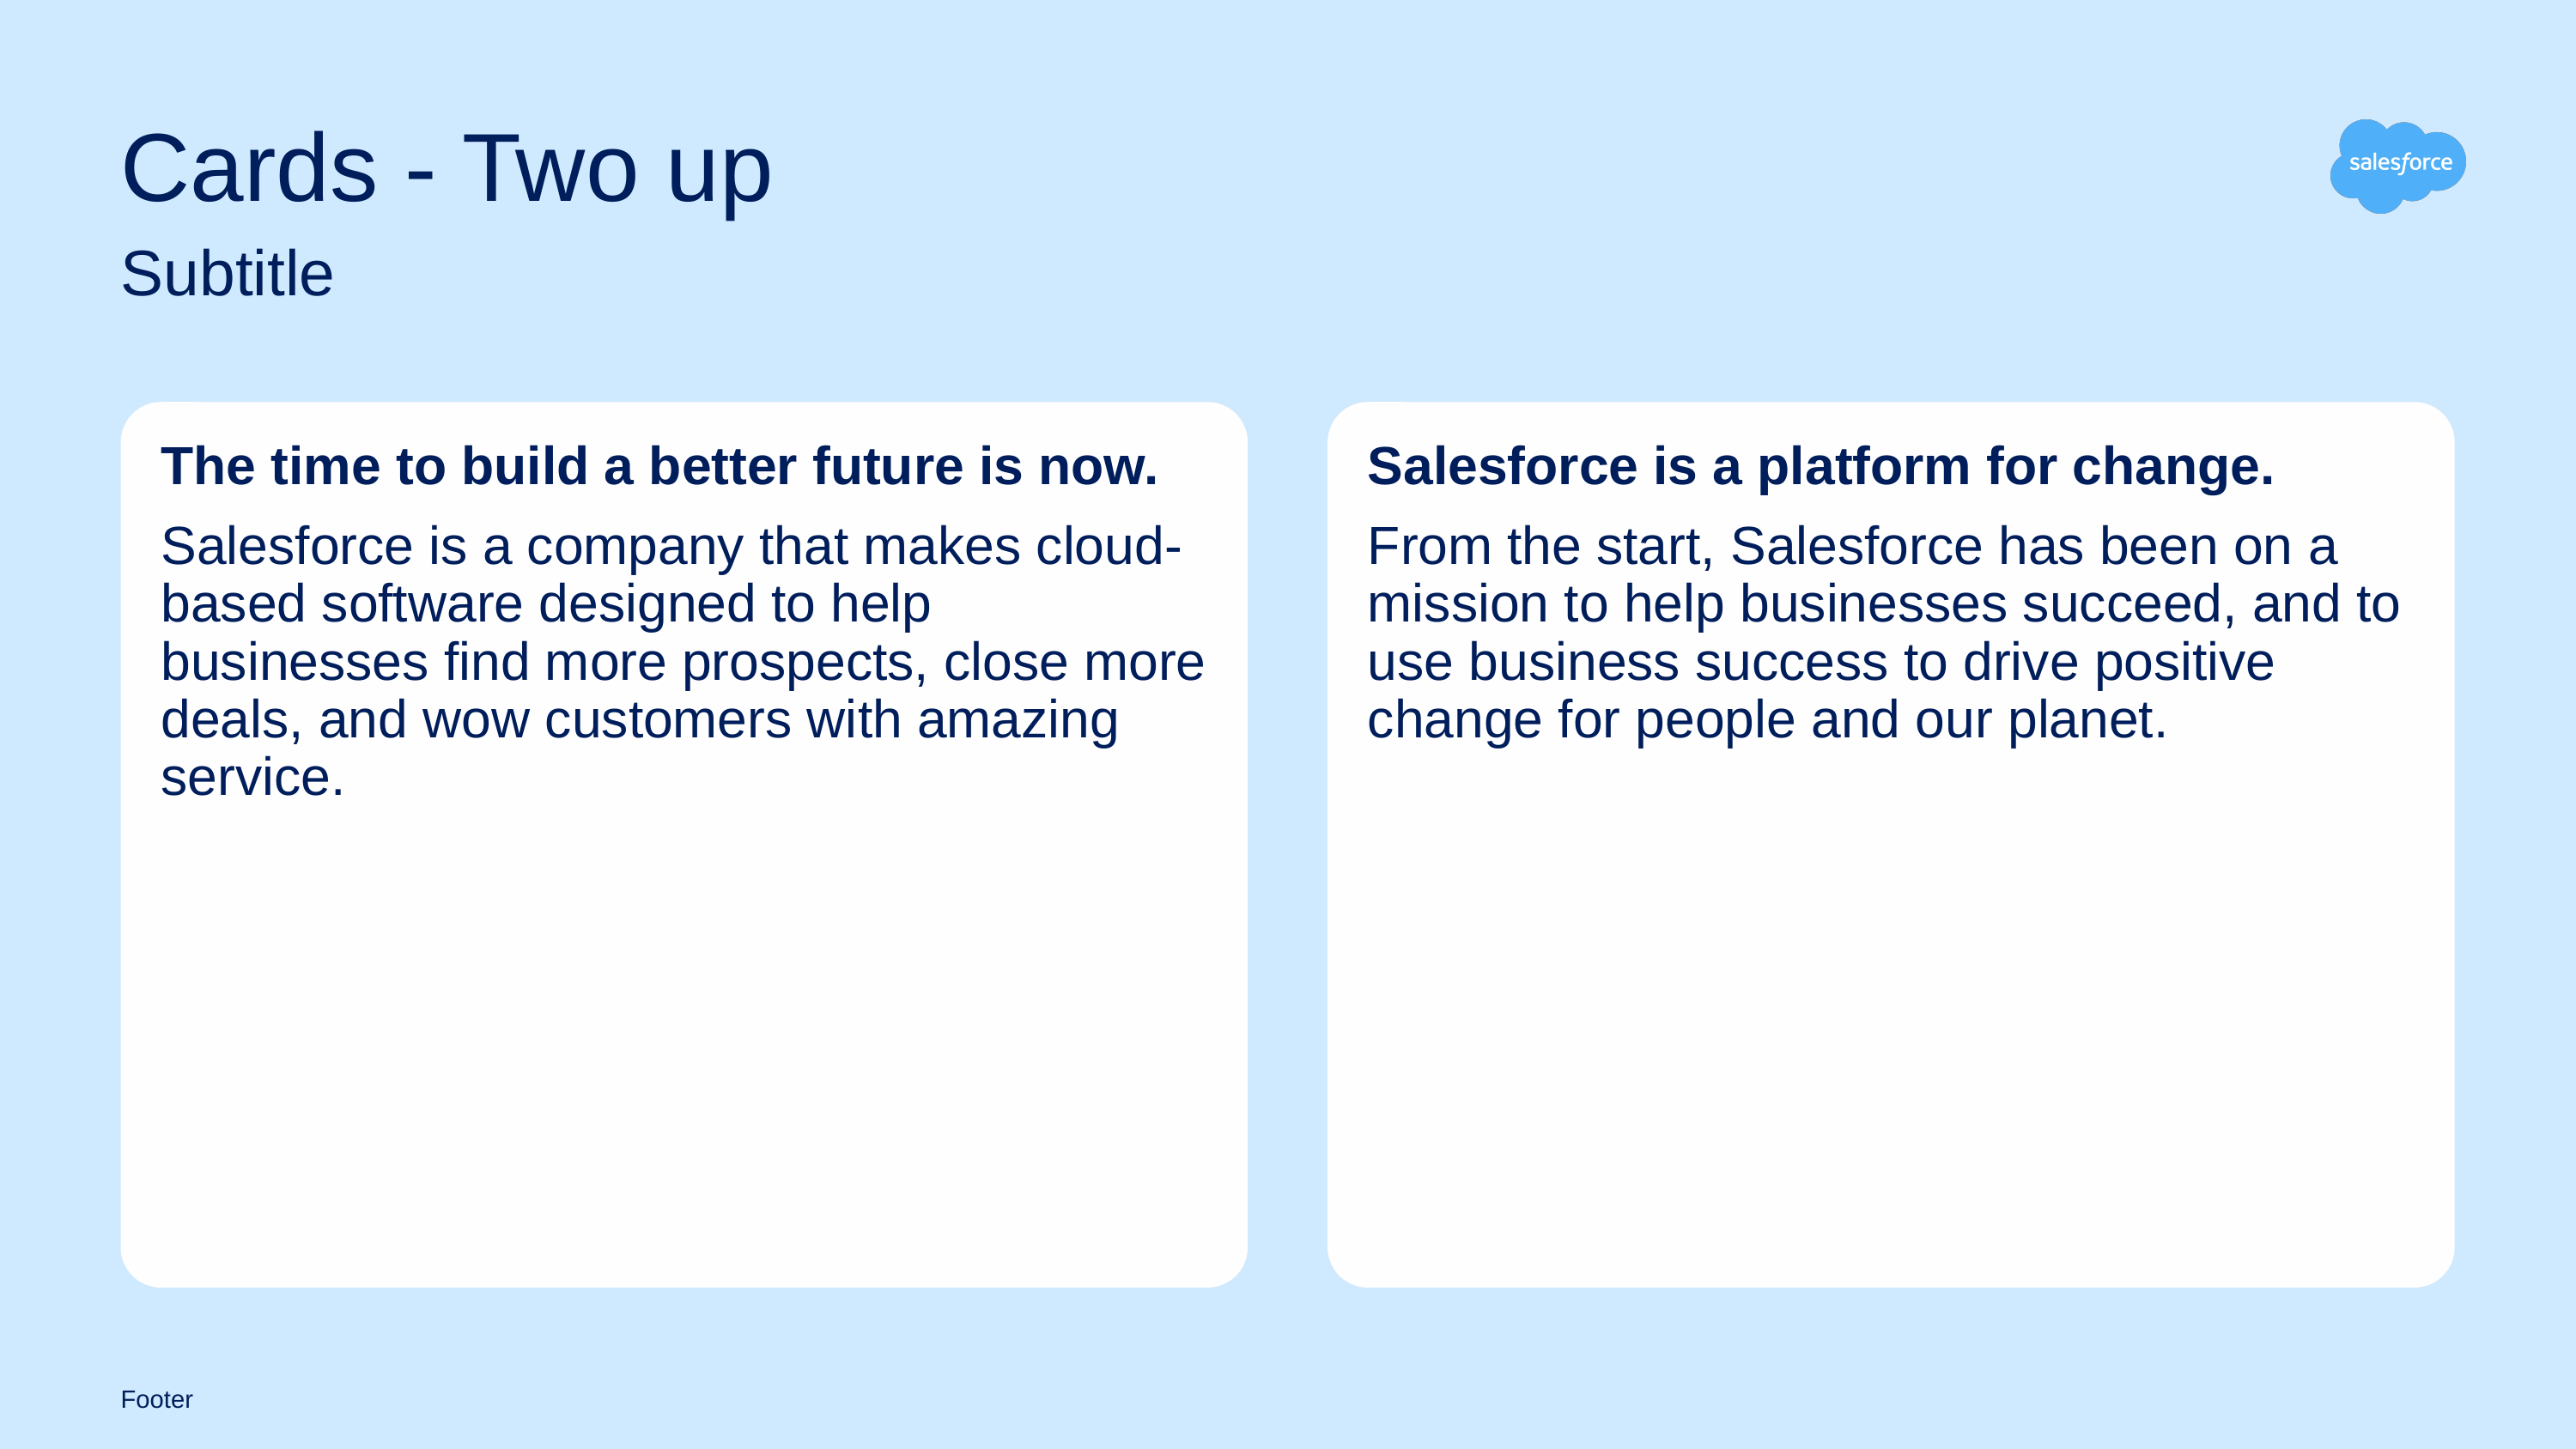

# Cards - Two up
Subtitle
The time to build a better future is now.
Salesforce is a company that makes cloud-based software designed to help businesses find more prospects, close more deals, and wow customers with amazing service.

Salesforce is a platform for change.
From the start, Salesforce has been on a mission to help businesses succeed, and to use business success to drive positive change for people and our planet.

Footer